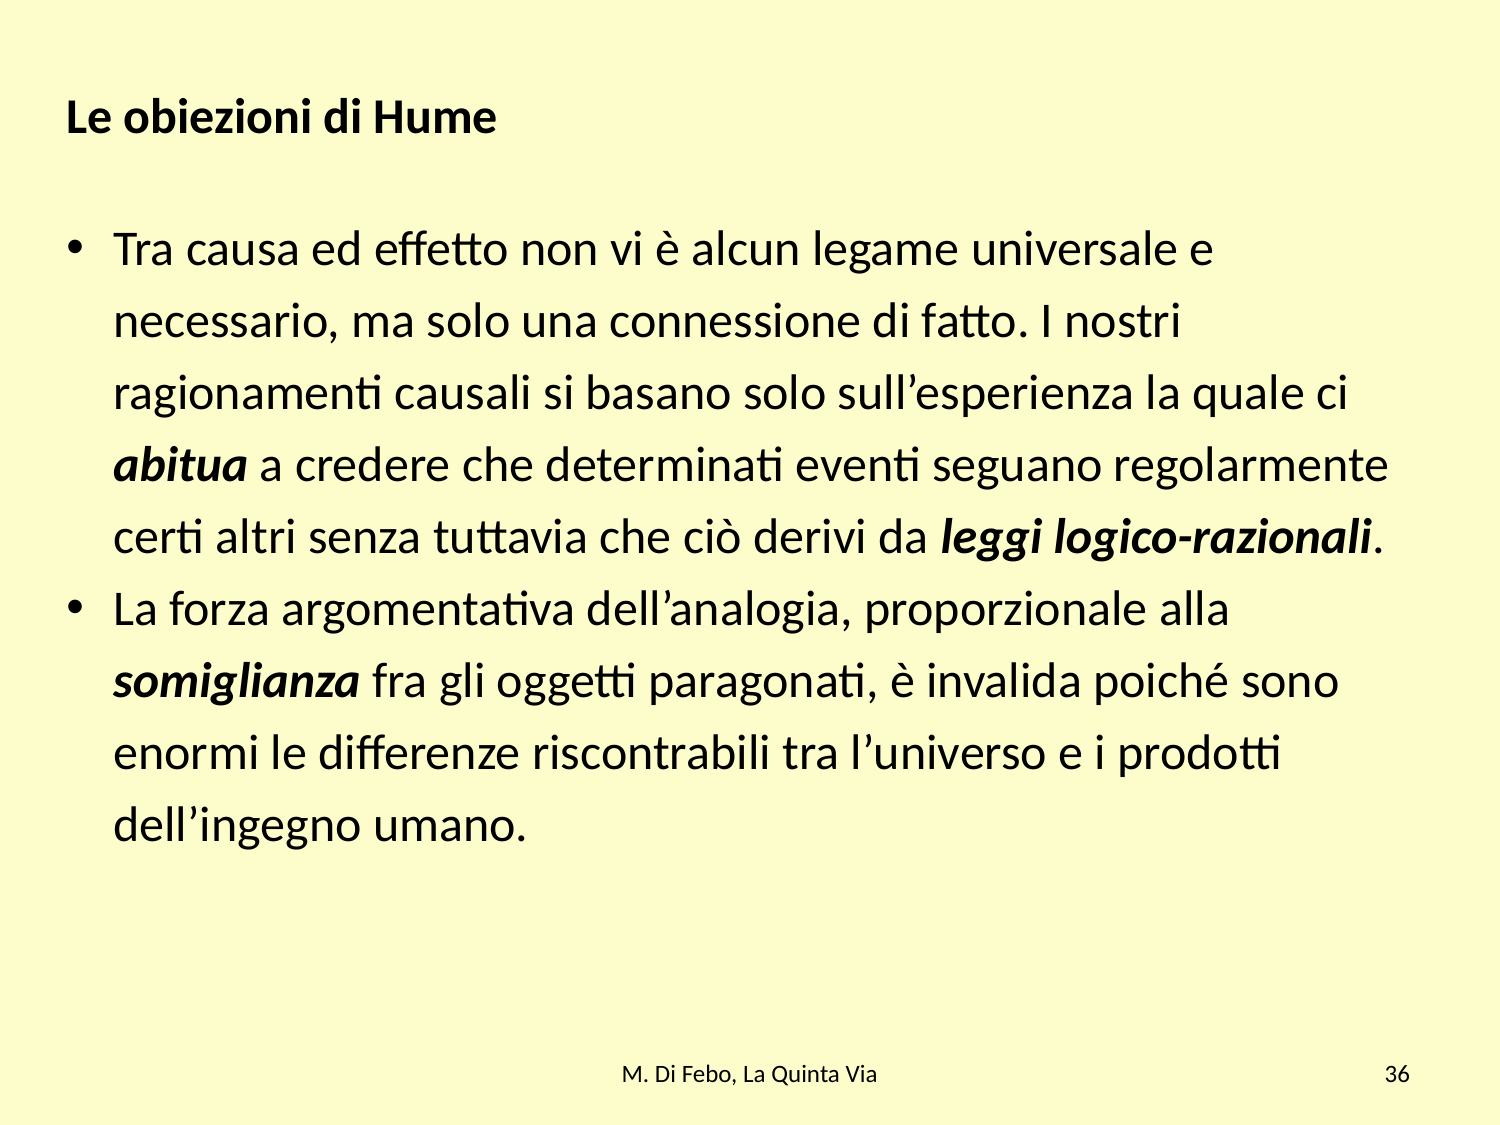

Le obiezioni di Hume

Tra causa ed effetto non vi è alcun legame universale e necessario, ma solo una connessione di fatto. I nostri ragionamenti causali si basano solo sull’esperienza la quale ci abitua a credere che determinati eventi seguano regolarmente certi altri senza tuttavia che ciò derivi da leggi logico-razionali.
La forza argomentativa dell’analogia, proporzionale alla somiglianza fra gli oggetti paragonati, è invalida poiché sono enormi le differenze riscontrabili tra l’universo e i prodotti dell’ingegno umano.
M. Di Febo, La Quinta Via
36